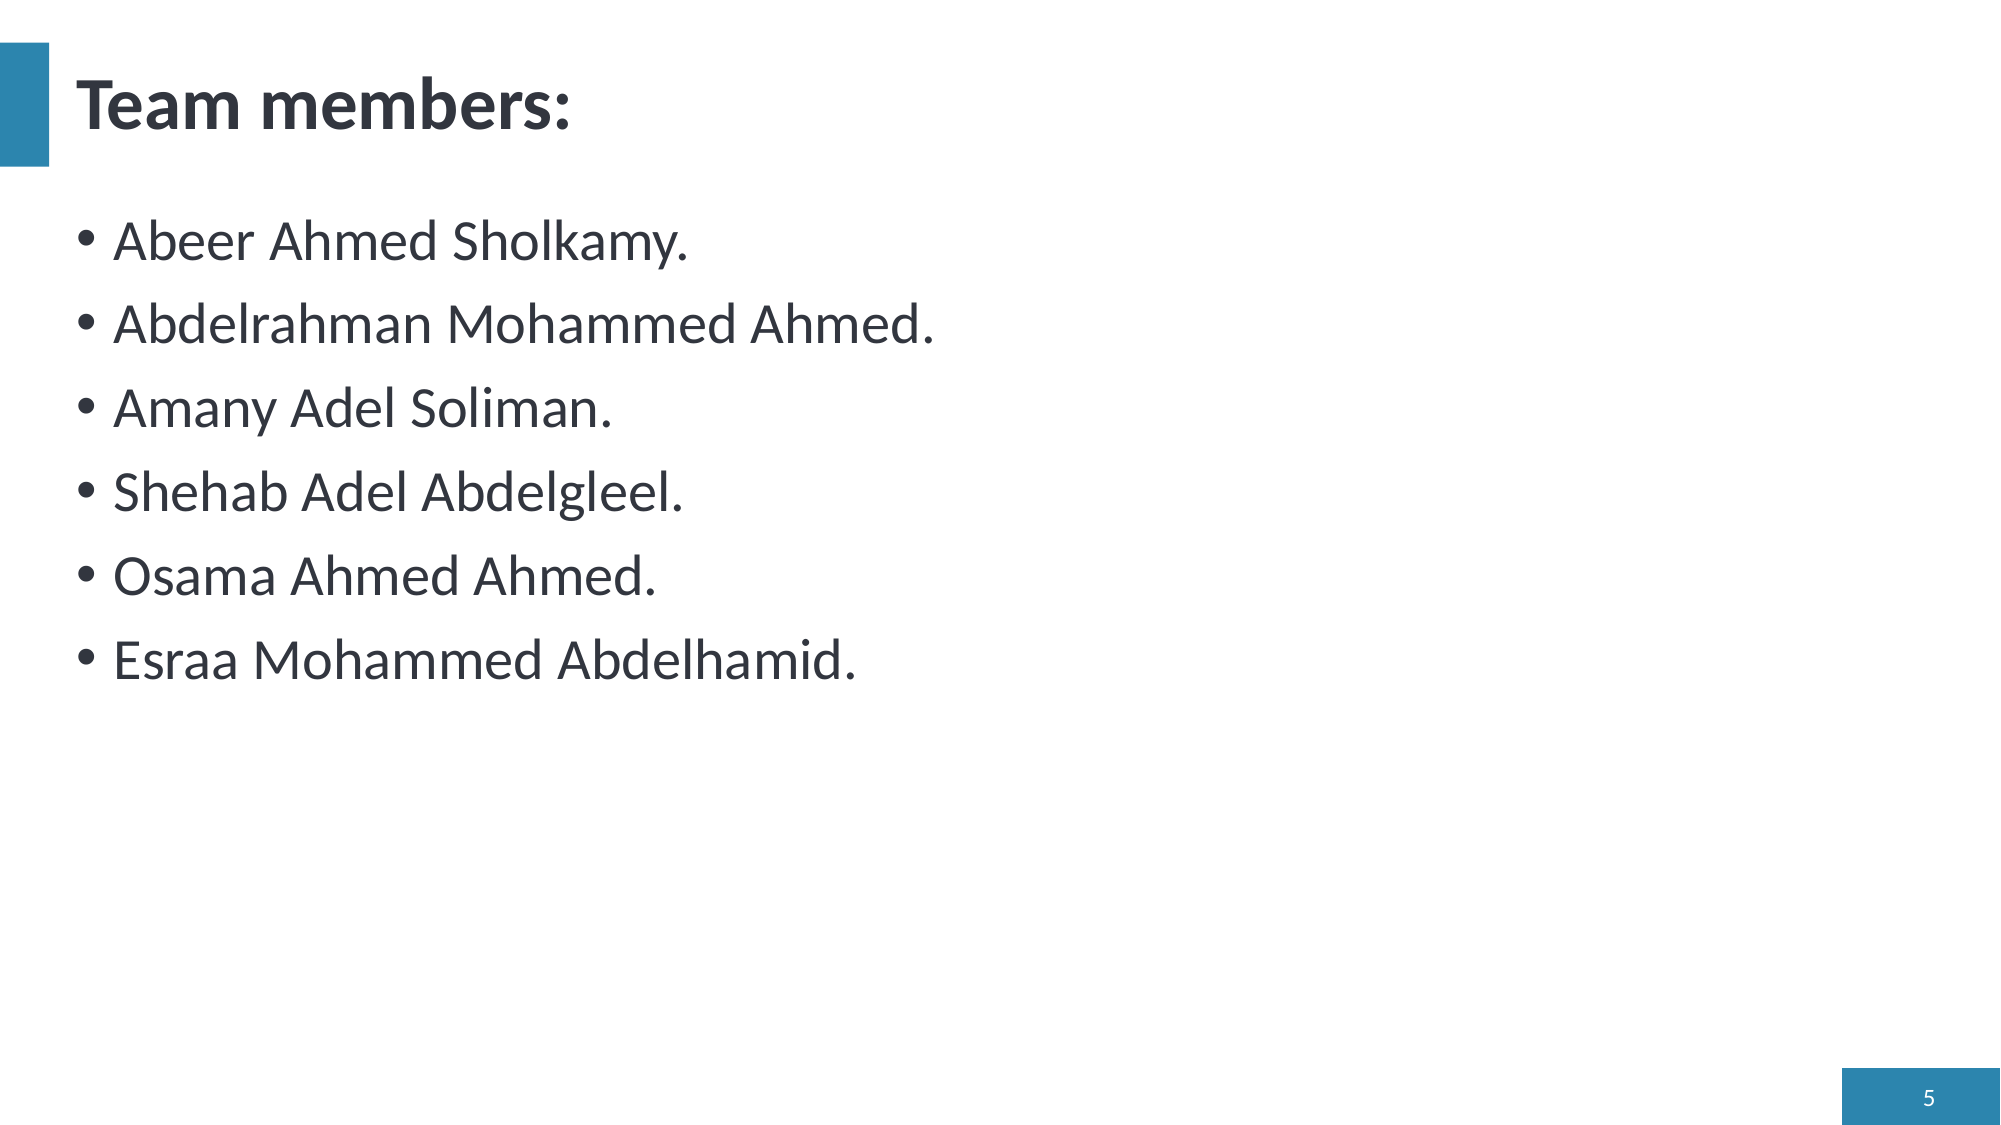

# Team members:
Abeer Ahmed Sholkamy.
Abdelrahman Mohammed Ahmed.
Amany Adel Soliman.
Shehab Adel Abdelgleel.
Osama Ahmed Ahmed.
Esraa Mohammed Abdelhamid.
5